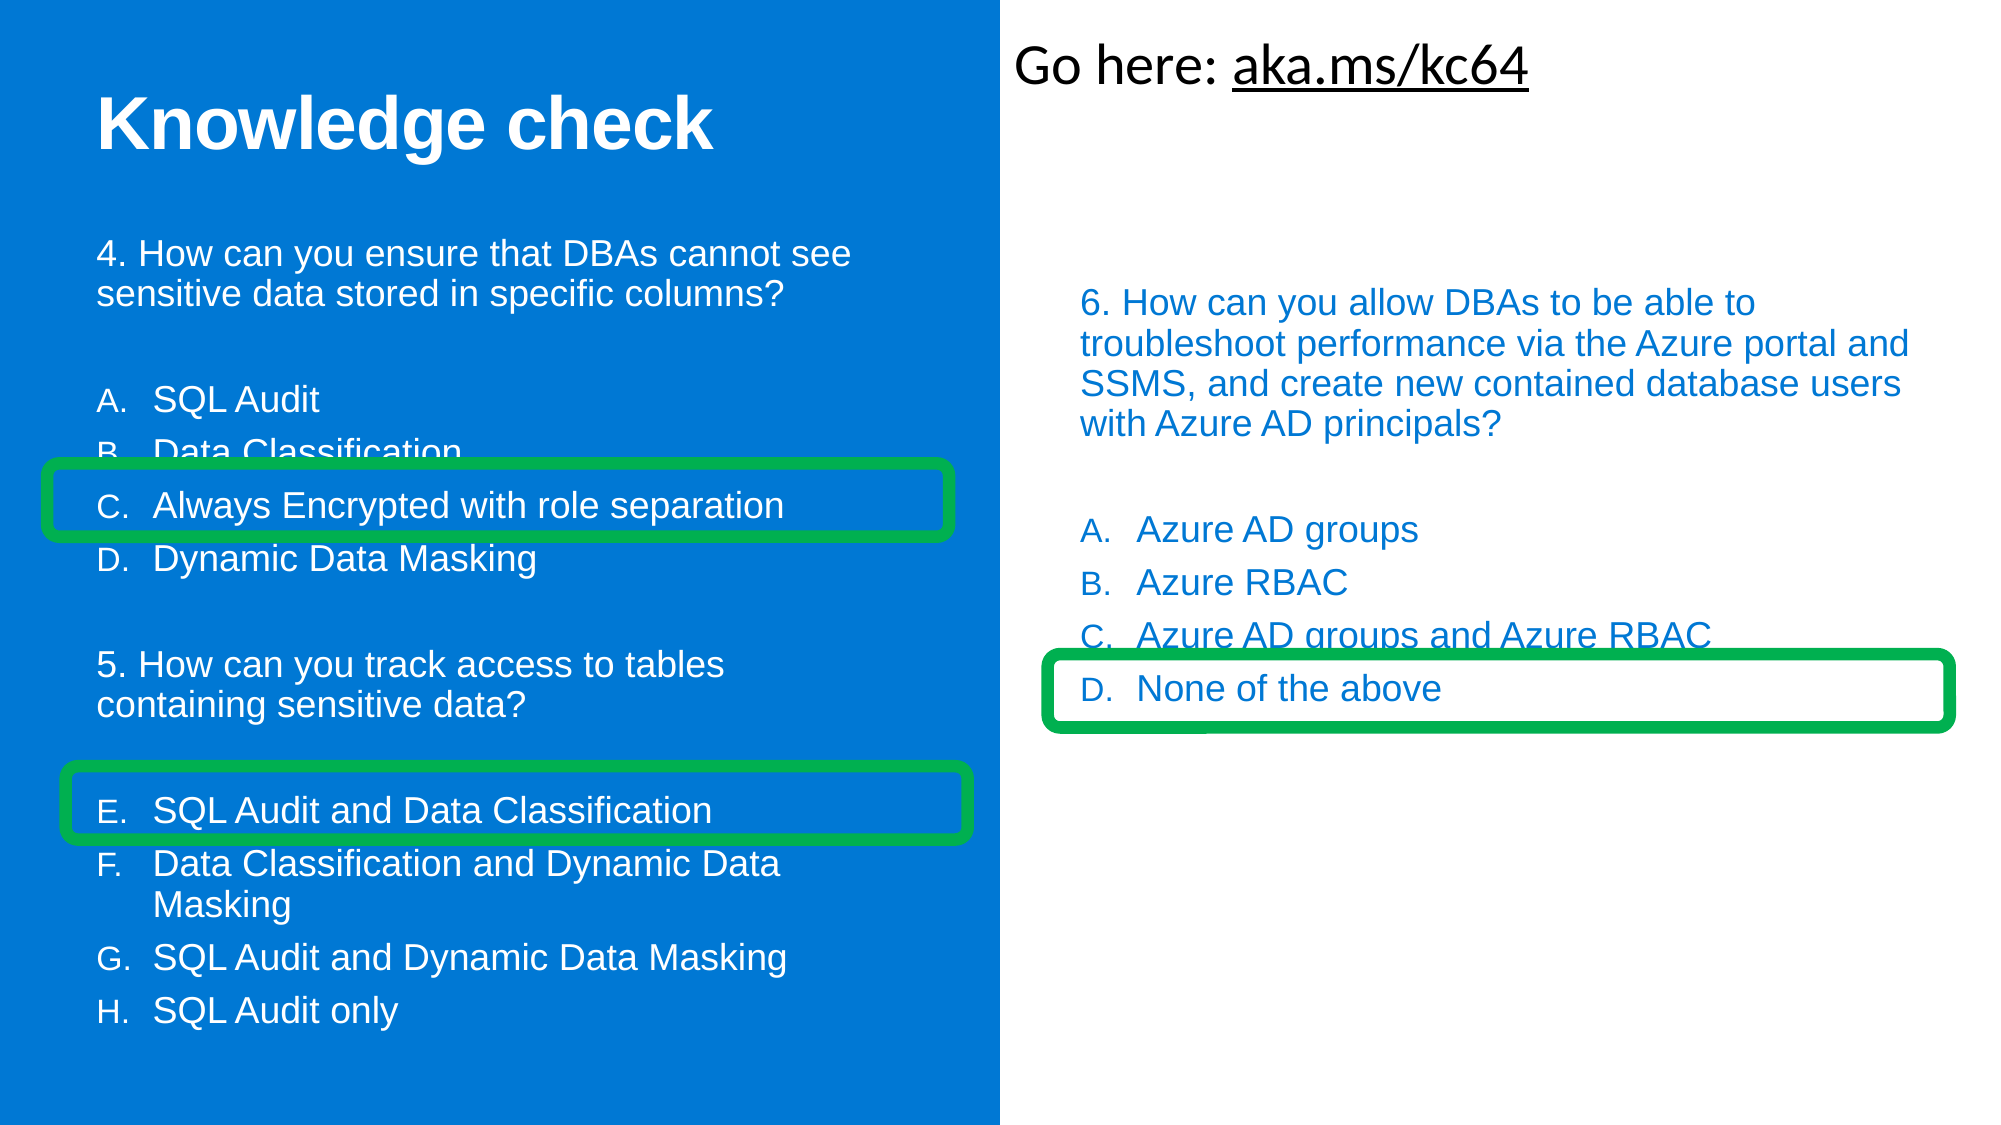

Go here: aka.ms/kc64
# Knowledge check
4. How can you ensure that DBAs cannot see sensitive data stored in specific columns?

SQL Audit
Data Classification
Always Encrypted with role separation
Dynamic Data Masking

5. How can you track access to tables containing sensitive data?

SQL Audit and Data Classification
Data Classification and Dynamic Data Masking
SQL Audit and Dynamic Data Masking
SQL Audit only
6. How can you allow DBAs to be able to troubleshoot performance via the Azure portal and SSMS, and create new contained database users with Azure AD principals?

Azure AD groups
Azure RBAC
Azure AD groups and Azure RBAC
None of the above